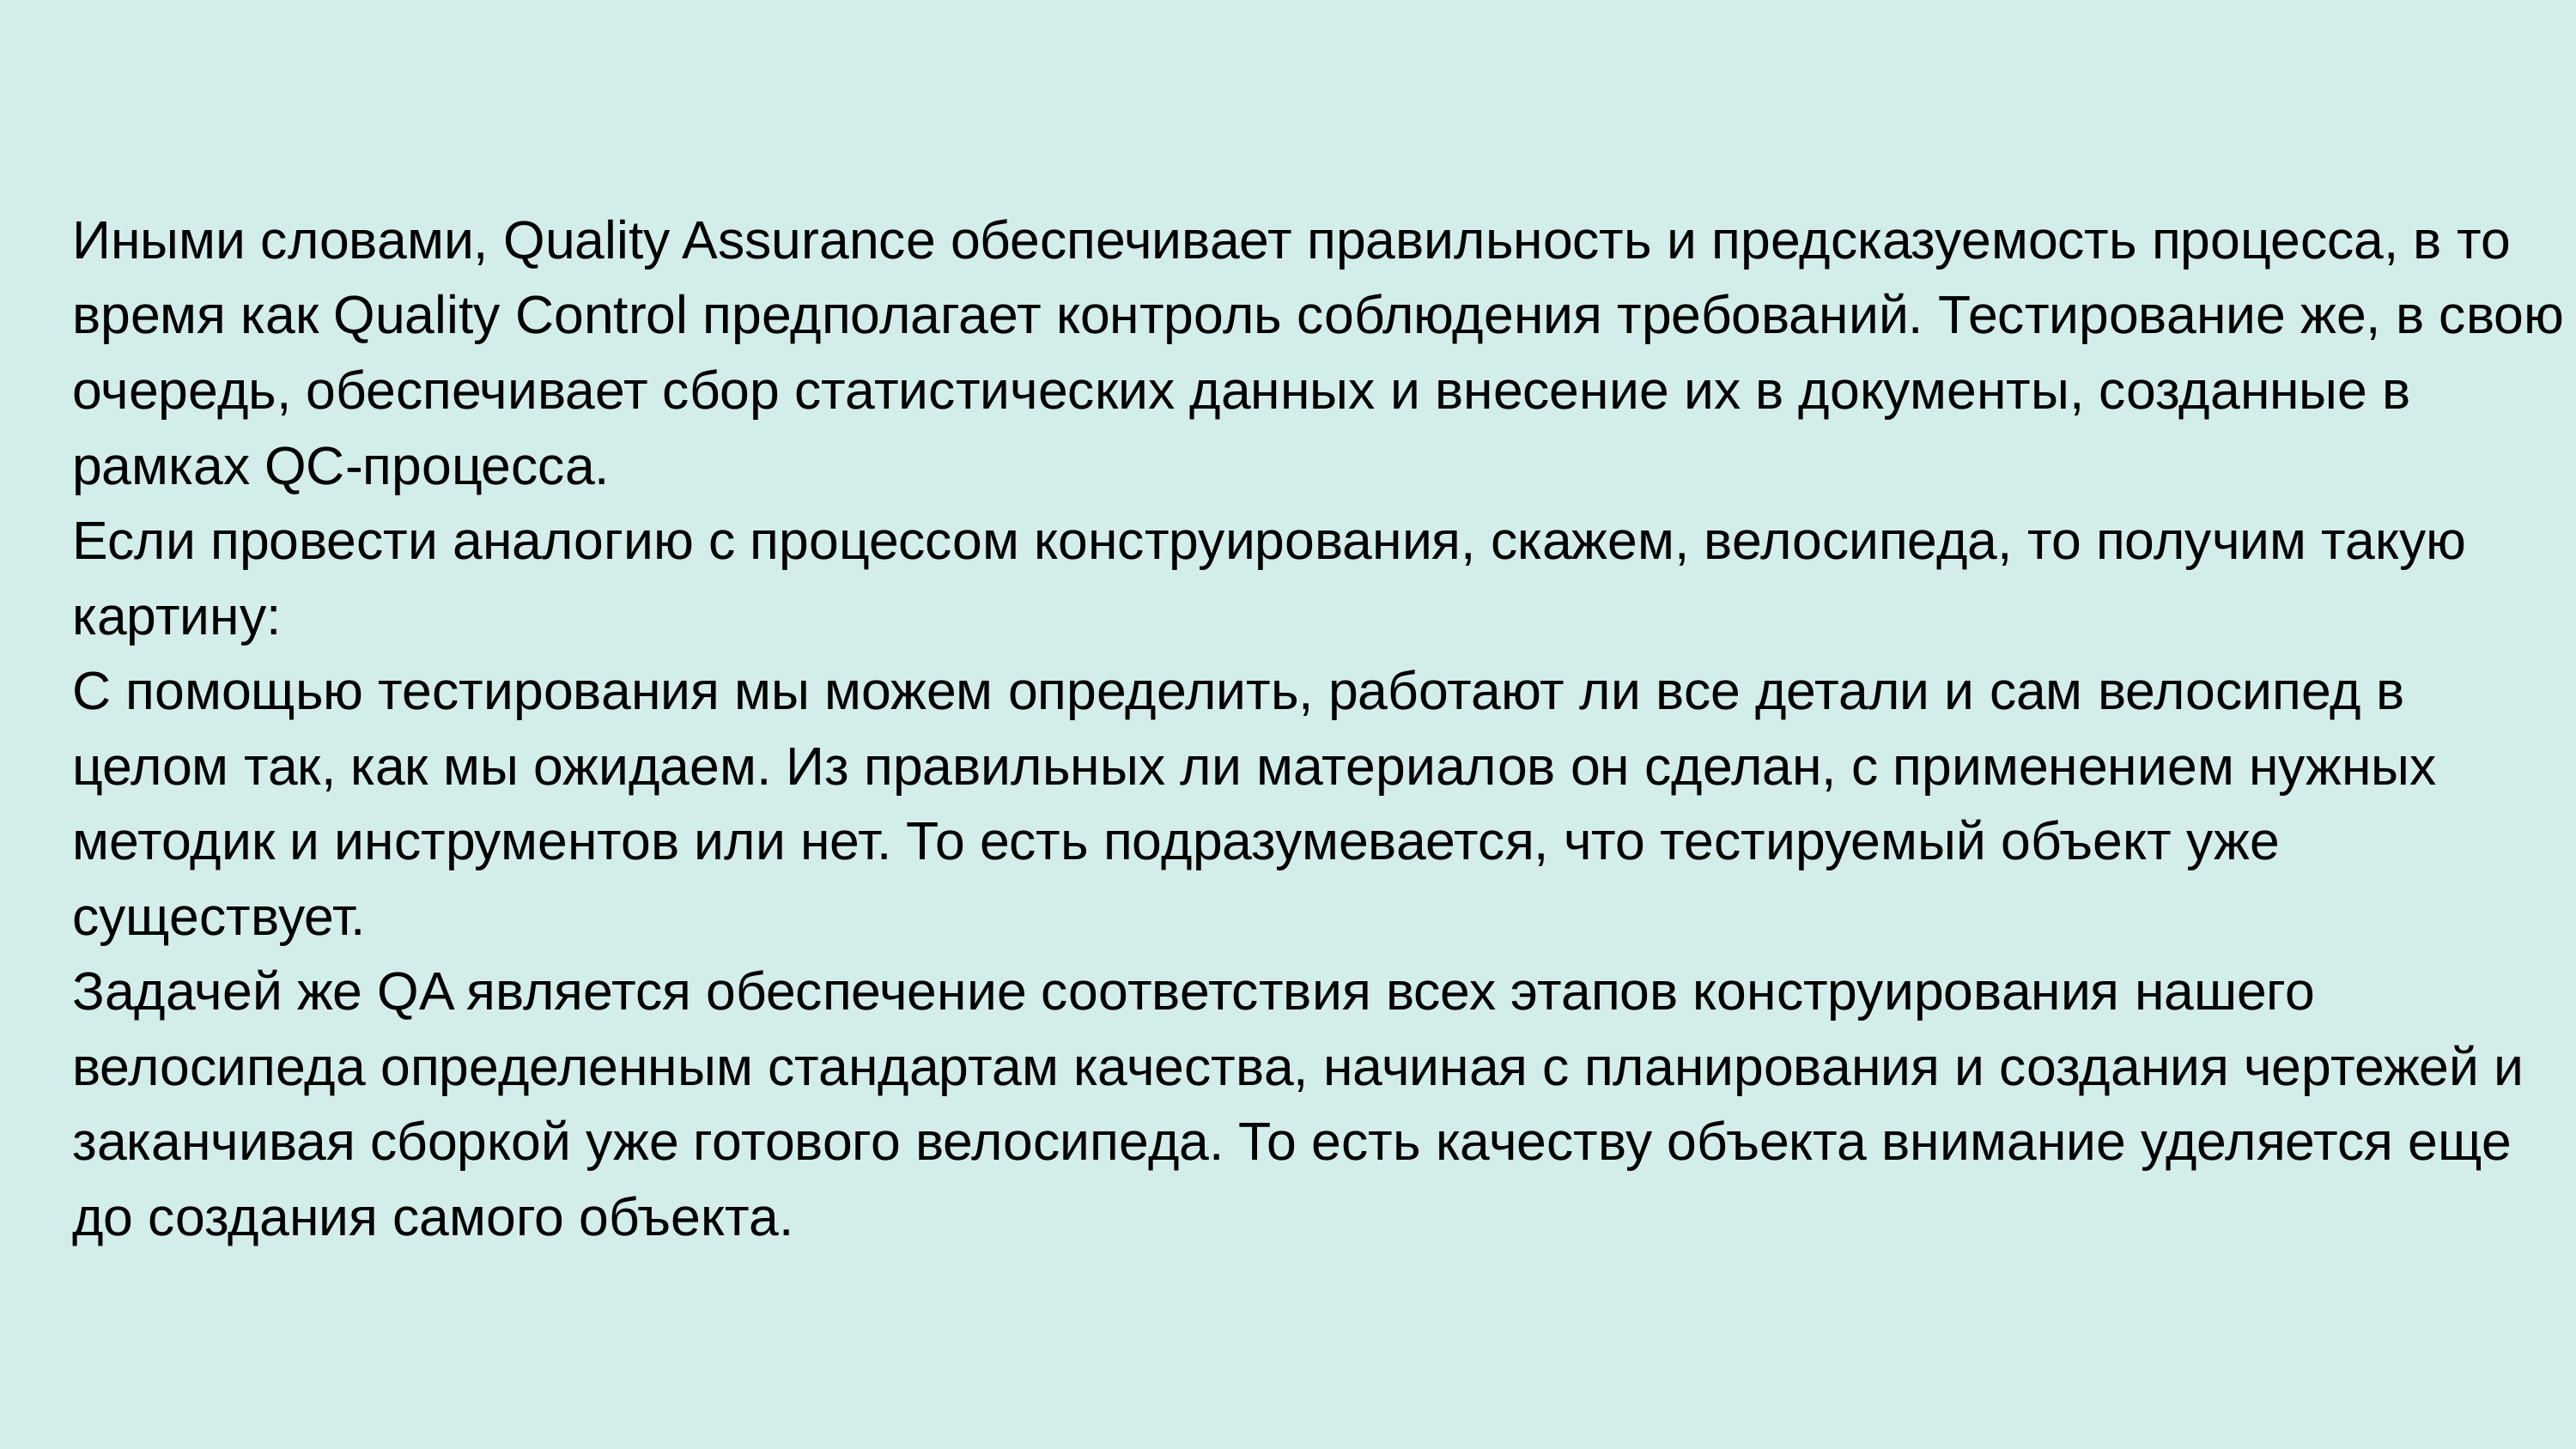

Иными словами, Quality Assurance обеспечивает правильность и предсказуемость процесса, в то время как Quality Control предполагает контроль соблюдения требований. Тестирование же, в свою очередь, обеспечивает сбор статистических данных и внесение их в документы, созданные в рамках QC-процесса.
Если провести аналогию с процессом конструирования, скажем, велосипеда, то получим такую картину:
С помощью тестирования мы можем определить, работают ли все детали и сам велосипед в целом так, как мы ожидаем. Из правильных ли материалов он сделан, с применением нужных методик и инструментов или нет. То есть подразумевается, что тестируемый объект уже существует.
Задачей же QA является обеспечение соответствия всех этапов конструирования нашего велосипеда определенным стандартам качества, начиная с планирования и создания чертежей и заканчивая сборкой уже готового велосипеда. То есть качеству объекта внимание уделяется еще до создания самого объекта.